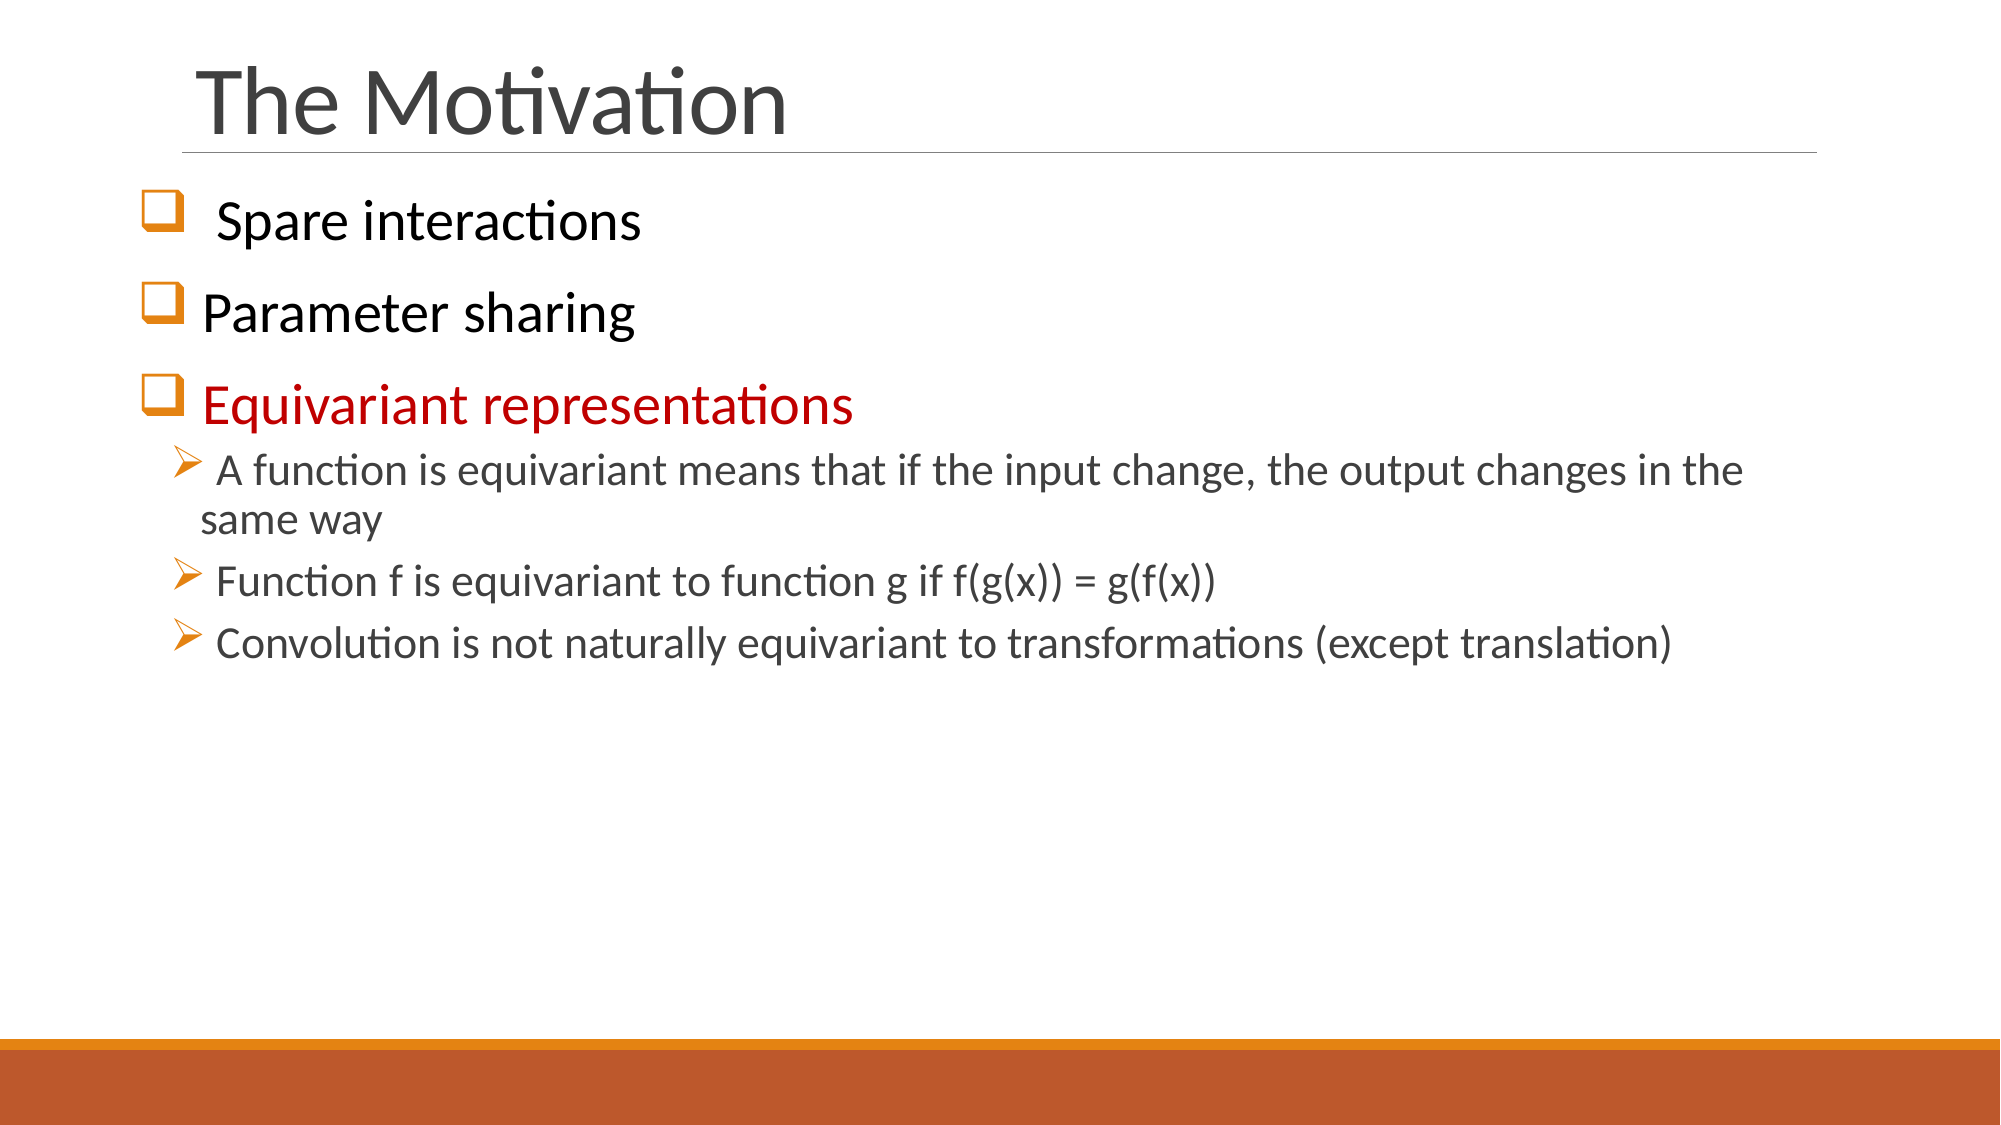

# The Motivation
  Spare interactions
 Parameter sharing
 Equivariant representations
 A function is equivariant means that if the input change, the output changes in the same way
 Function f is equivariant to function g if f(g(x)) = g(f(x))
 Convolution is not naturally equivariant to transformations (except translation)